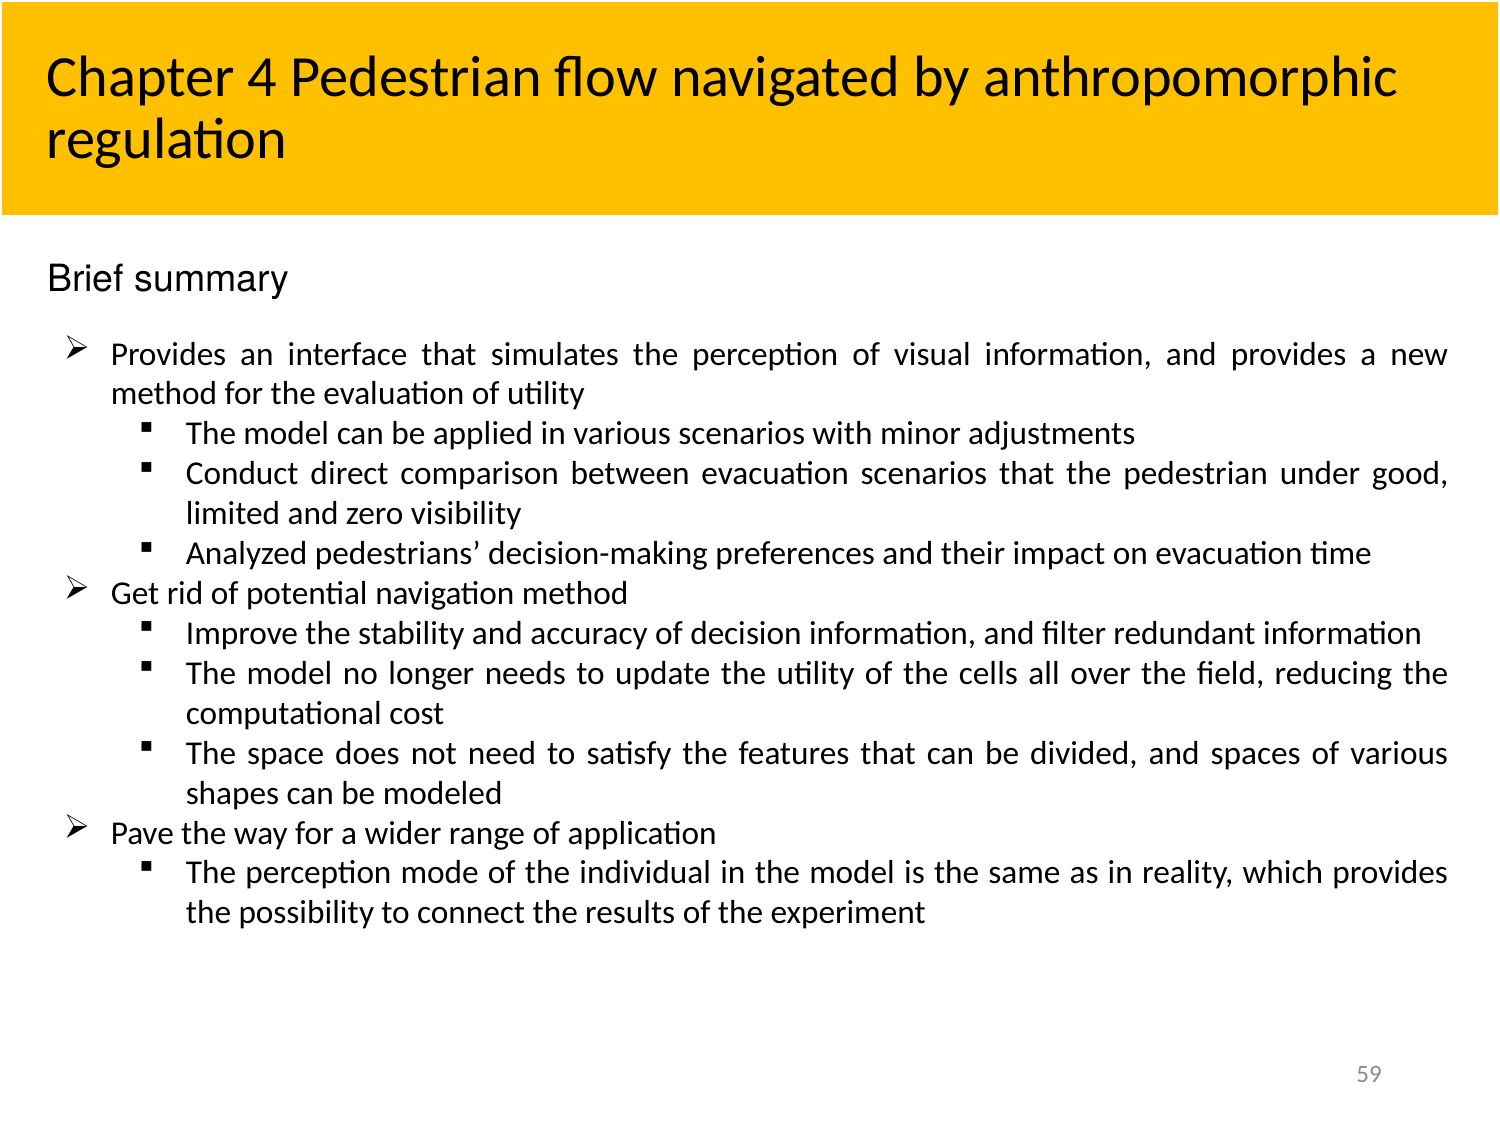

# Chapter 4 Pedestrian flow navigated by anthropomorphic regulation

Brief summary
Provides an interface that simulates the perception of visual information, and provides a new method for the evaluation of utility
The model can be applied in various scenarios with minor adjustments
Conduct direct comparison between evacuation scenarios that the pedestrian under good, limited and zero visibility
Analyzed pedestrians’ decision-making preferences and their impact on evacuation time
Get rid of potential navigation method
Improve the stability and accuracy of decision information, and filter redundant information
The model no longer needs to update the utility of the cells all over the field, reducing the computational cost
The space does not need to satisfy the features that can be divided, and spaces of various shapes can be modeled
Pave the way for a wider range of application
The perception mode of the individual in the model is the same as in reality, which provides the possibility to connect the results of the experiment
59